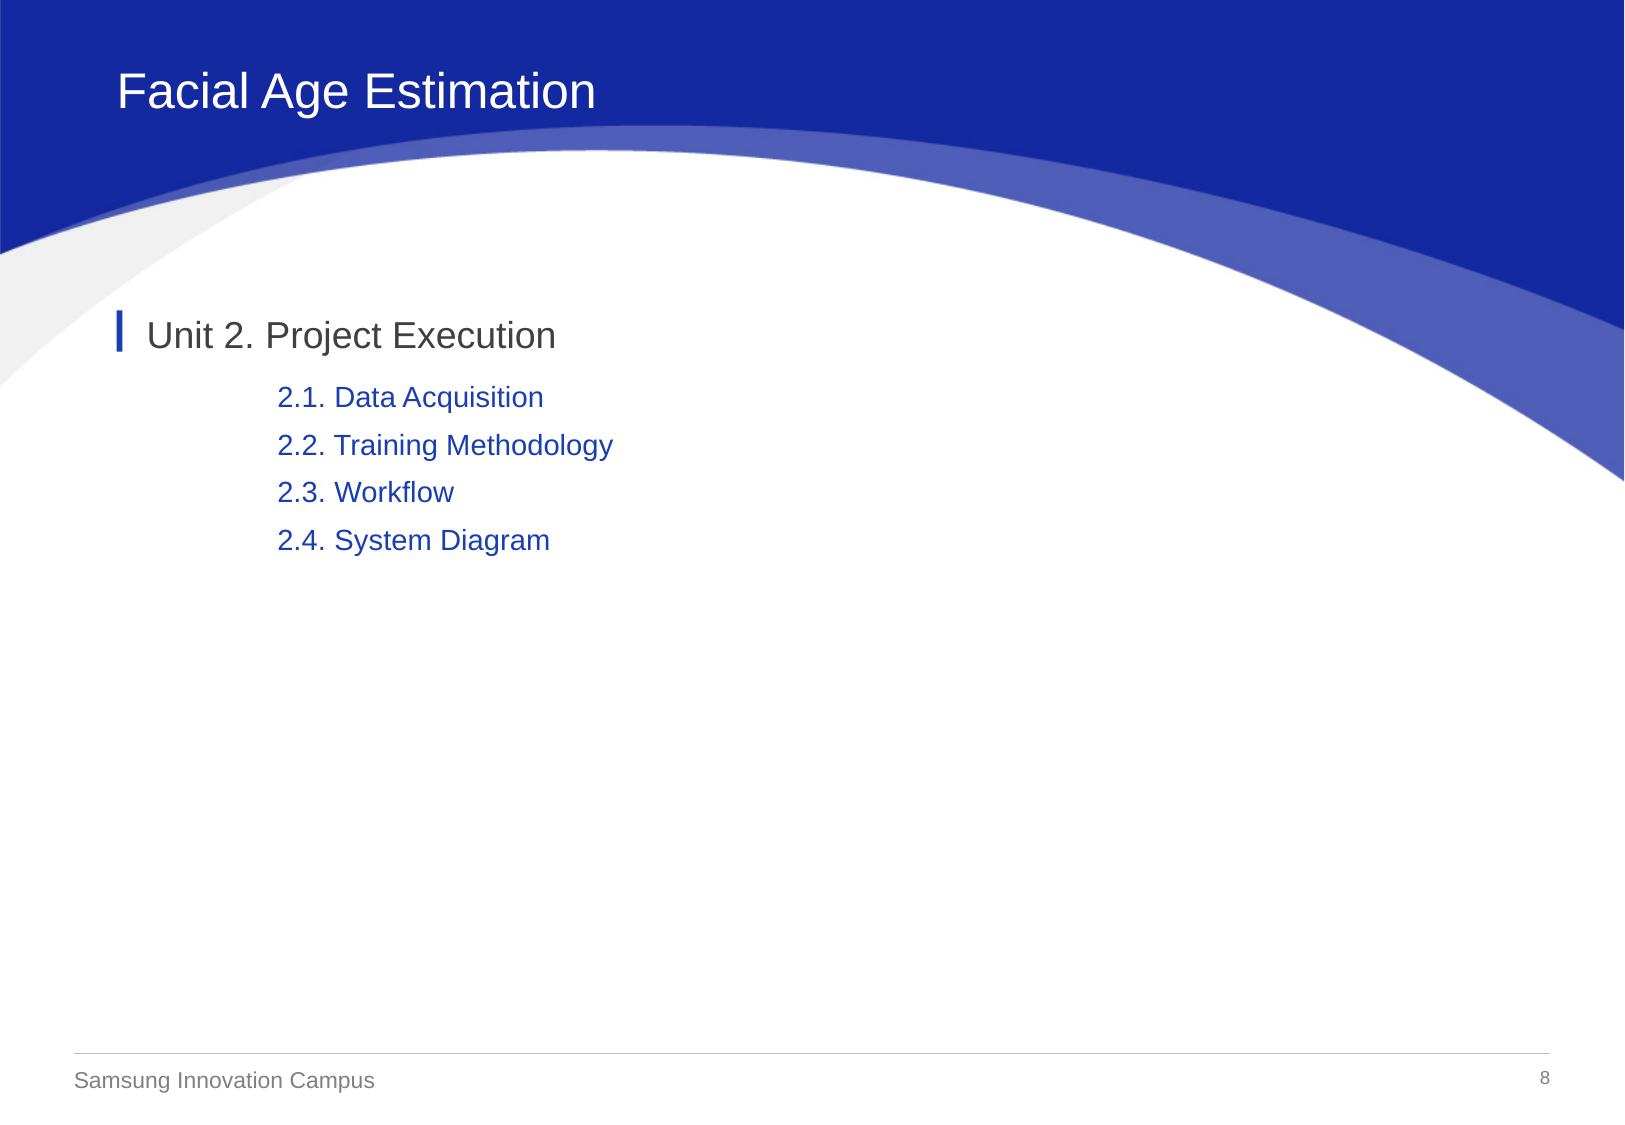

Facial Age Estimation

Unit 2. Project Execution
2.1. Data Acquisition
2.2. Training Methodology
2.3. Workflow
2.4. System Diagram